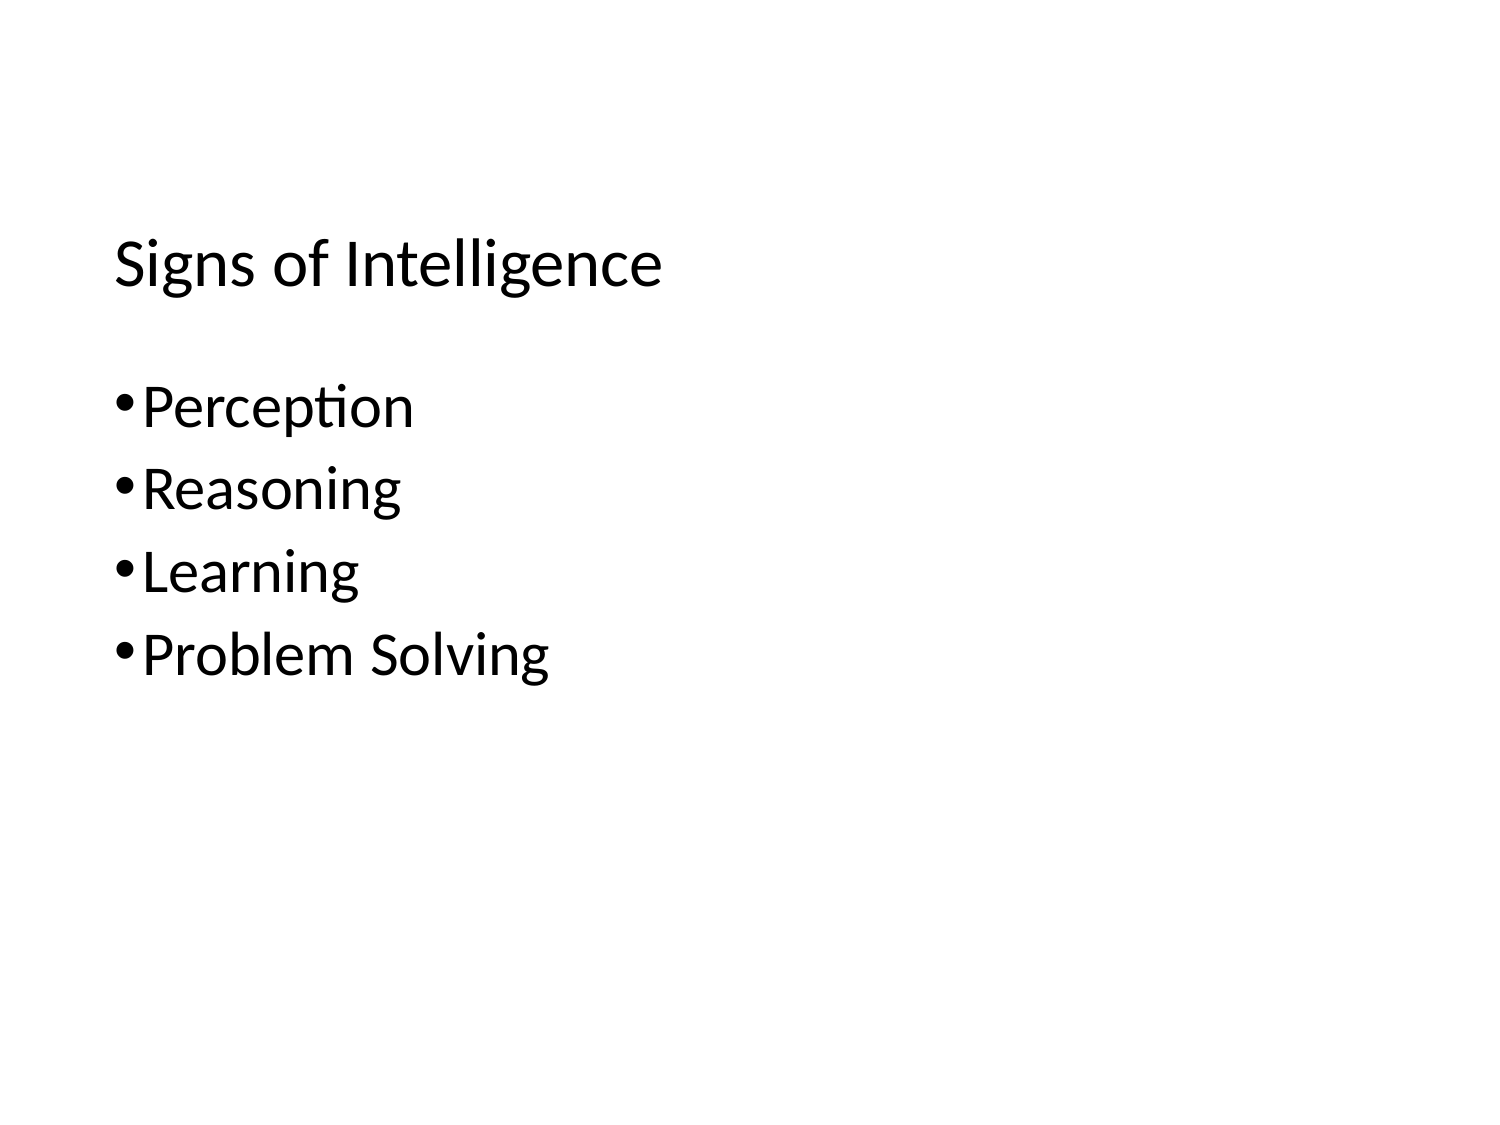

# Signs of Intelligence
Perception
Reasoning
Learning
Problem Solving